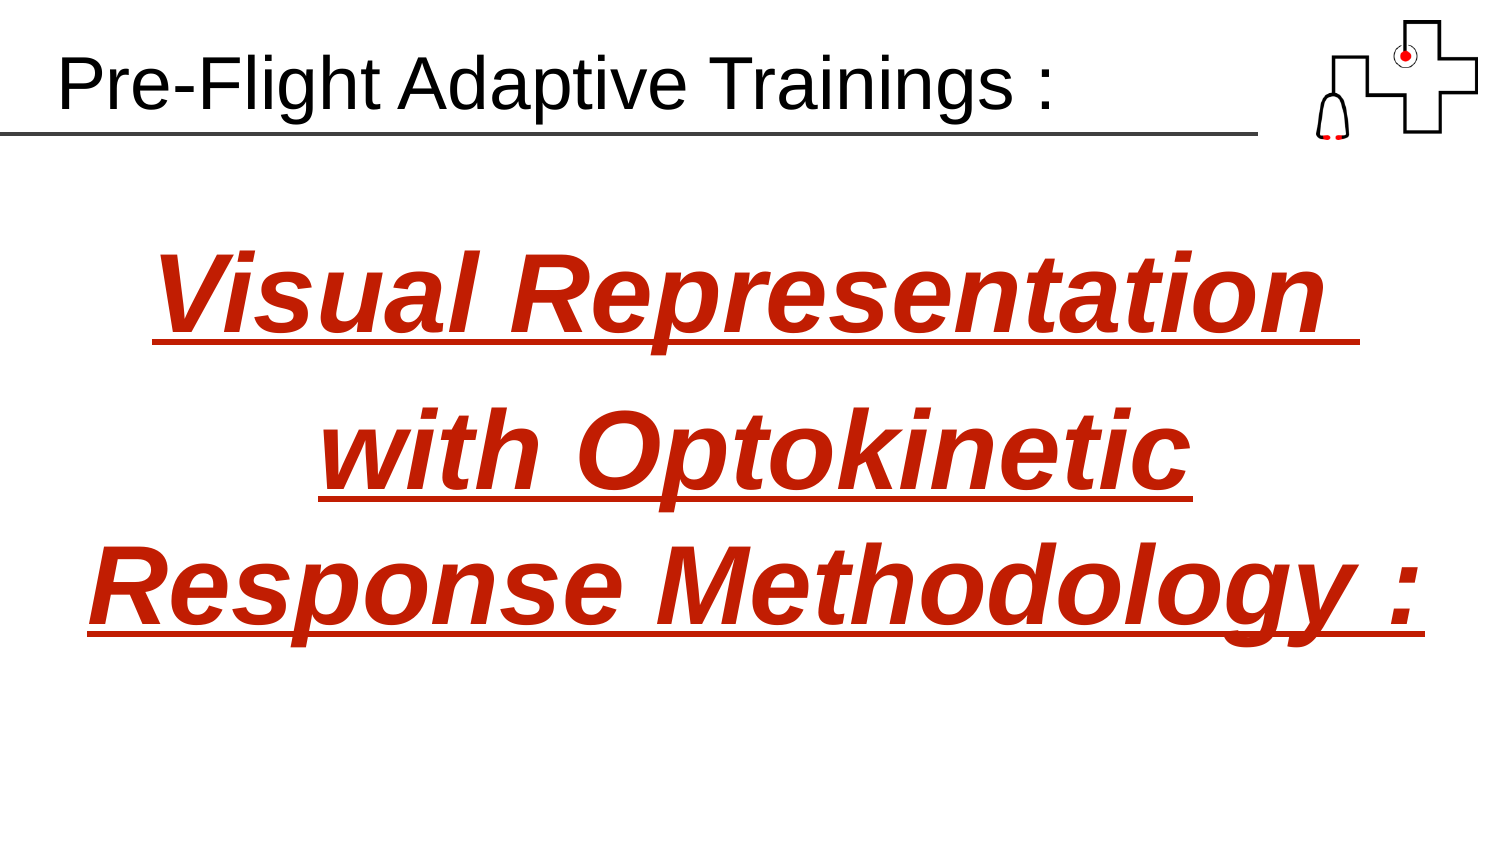

Pre-Flight Adaptive Trainings :
Visual Representation
with Optokinetic Response Methodology :